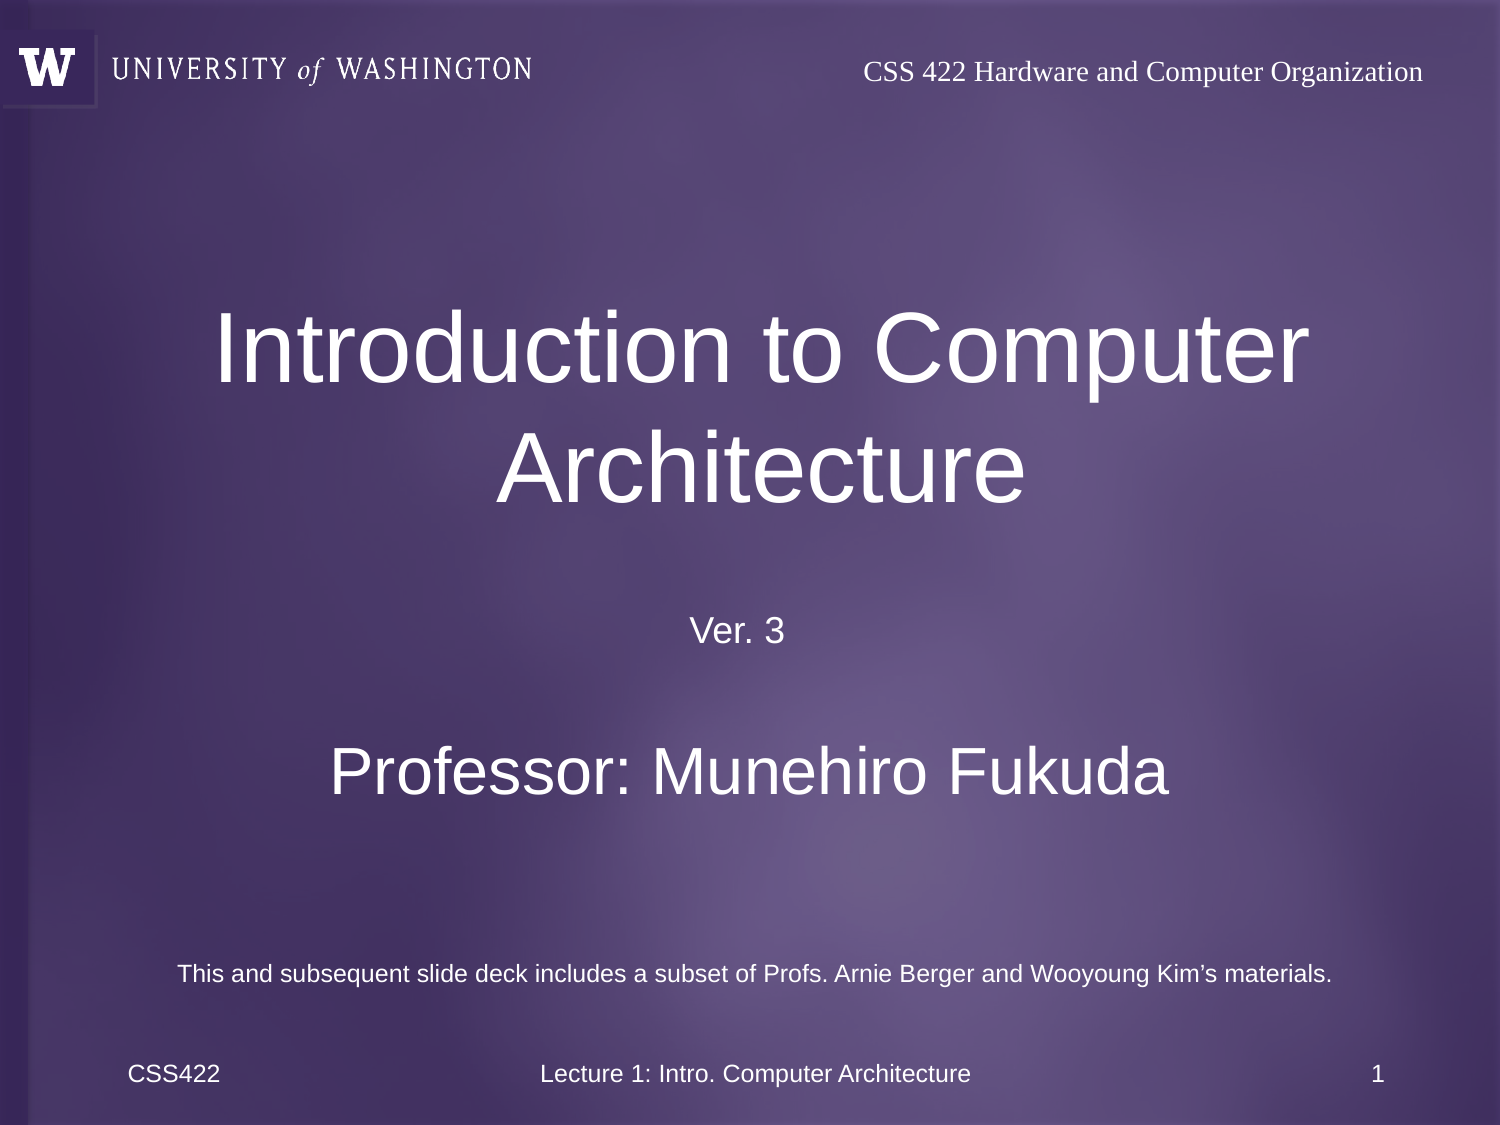

# CSS 422 Hardware and Computer Organization
Introduction to Computer Architecture
Ver. 3
Professor: Munehiro Fukuda

This and subsequent slide deck includes a subset of Profs. Arnie Berger and Wooyoung Kim’s materials.

CSS422
Lecture 1: Intro. Computer Architecture
1